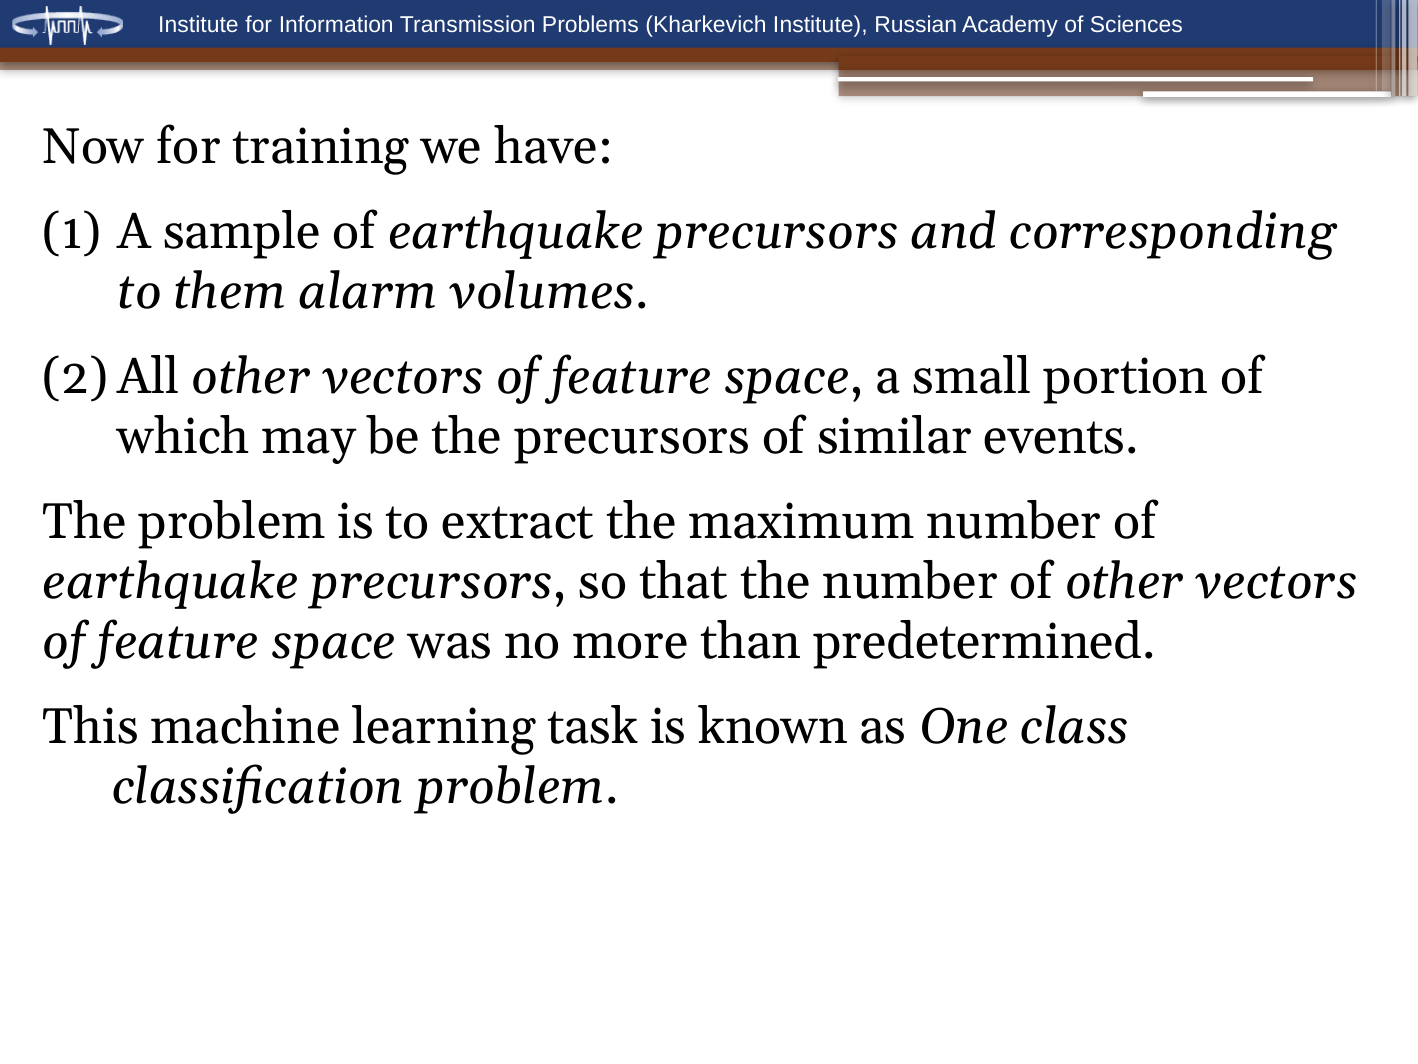

Now for training we have:
A sample of earthquake precursors and corresponding to them alarm volumes.
All other vectors of feature space, a small portion of which may be the precursors of similar events.
The problem is to extract the maximum number of earthquake precursors, so that the number of other vectors of feature space was no more than predetermined.
This machine learning task is known as One class classification problem.